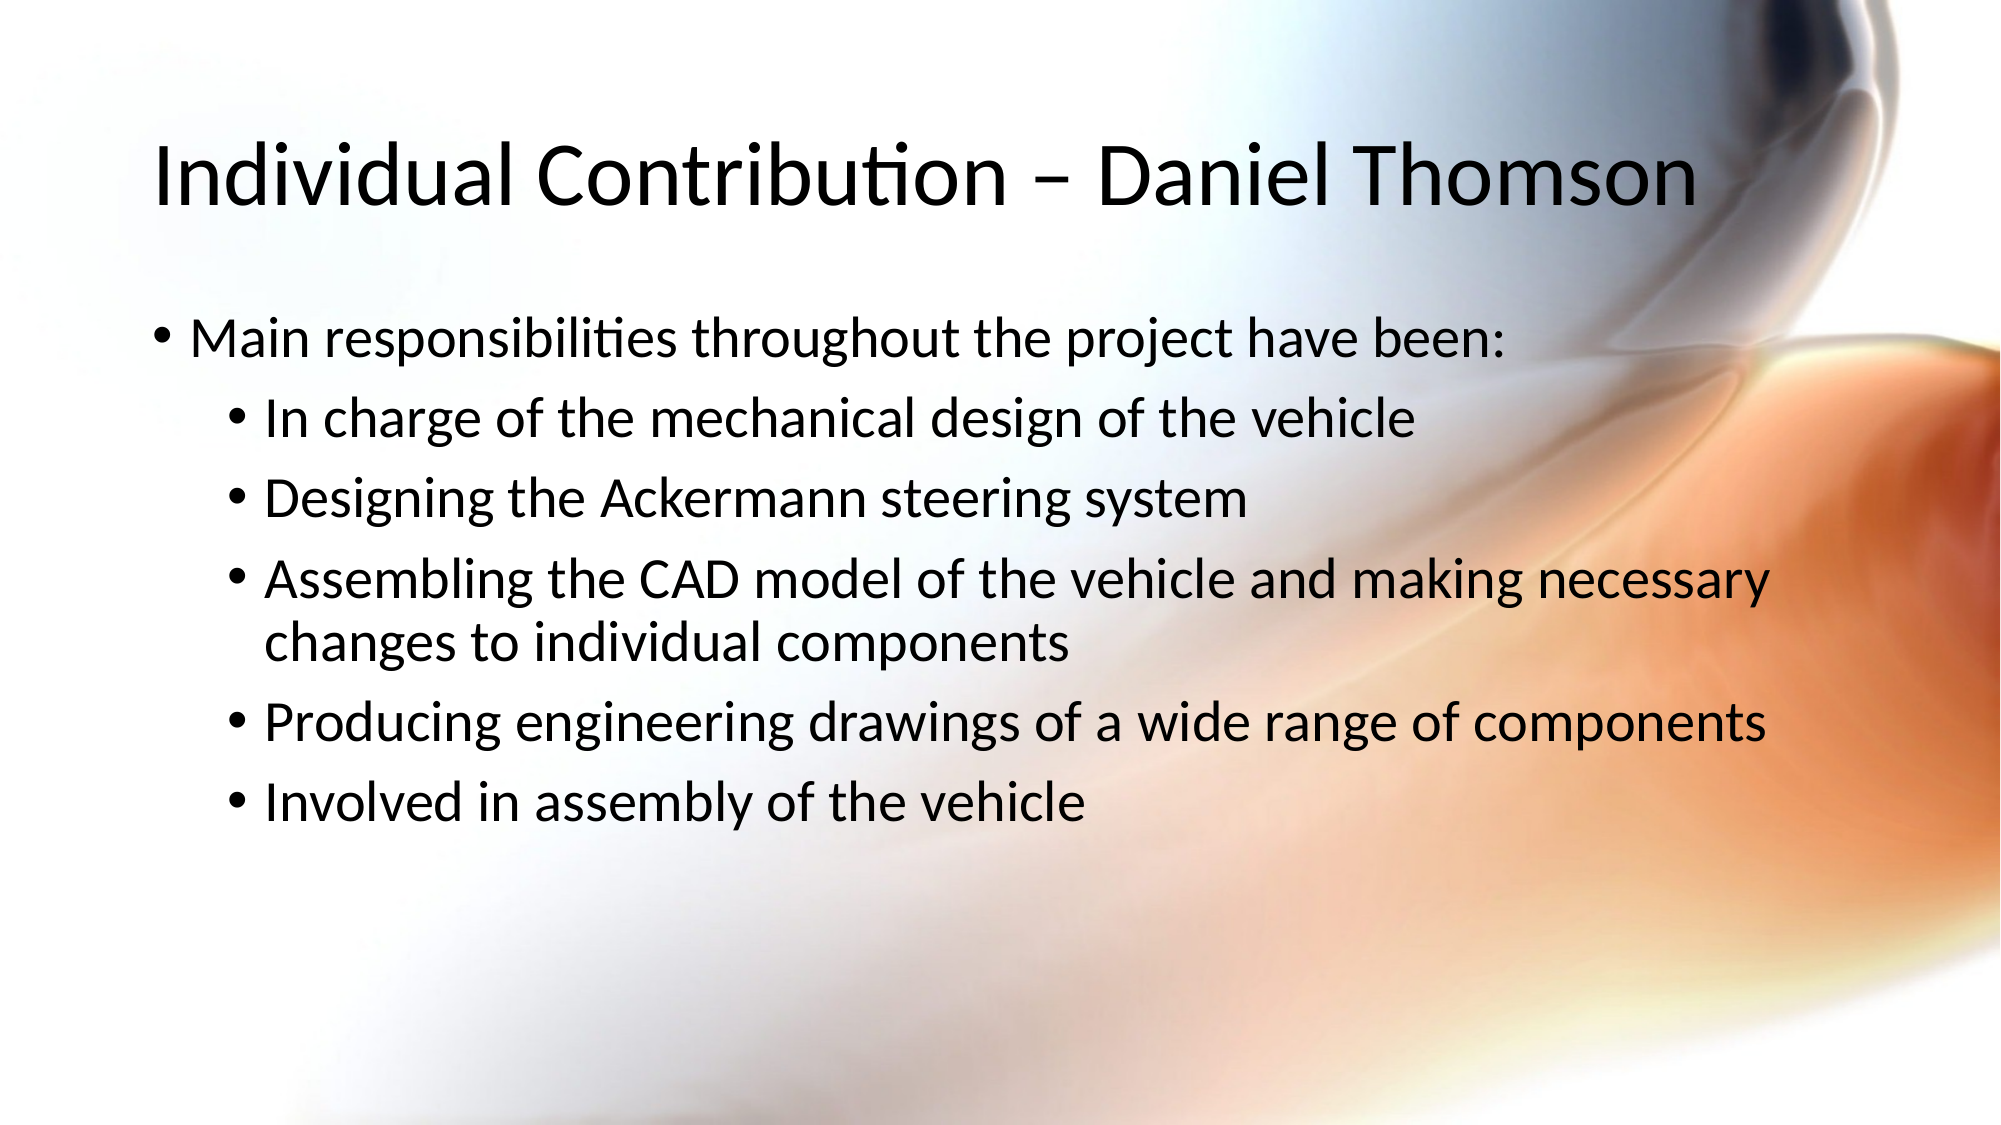

# Individual Contribution – Daniel Thomson
Main responsibilities throughout the project have been:
In charge of the mechanical design of the vehicle
Designing the Ackermann steering system
Assembling the CAD model of the vehicle and making necessary changes to individual components
Producing engineering drawings of a wide range of components
Involved in assembly of the vehicle